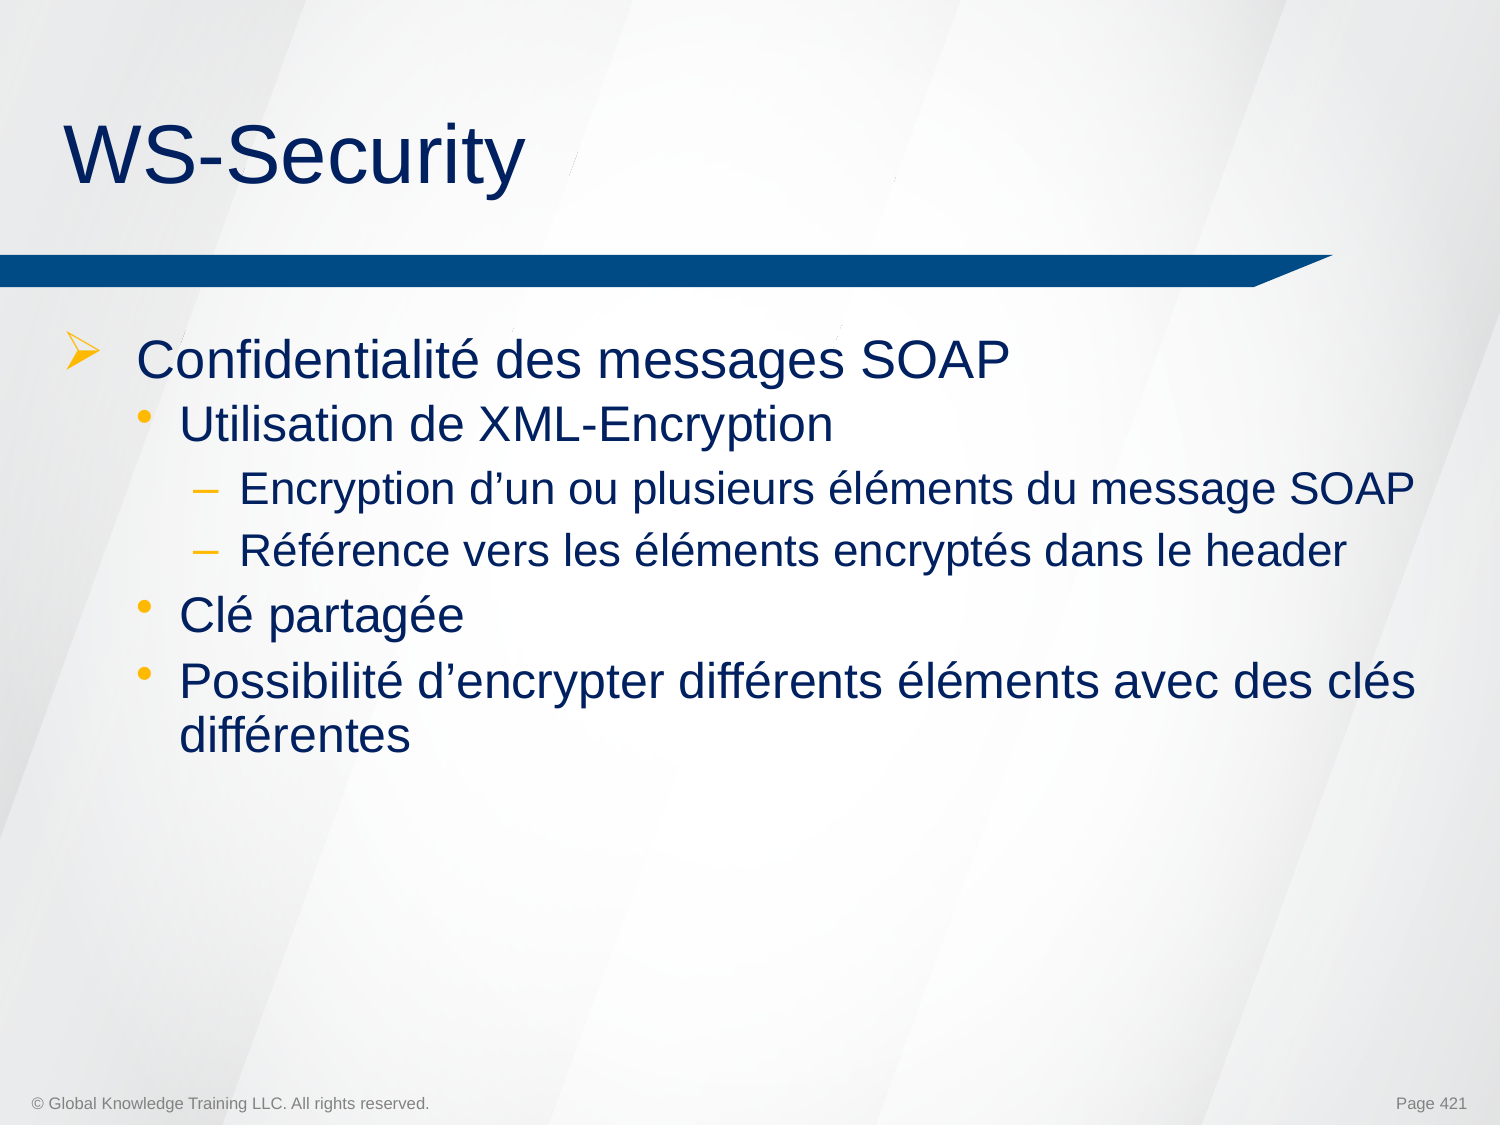

# WS-Security
Confidentialité des messages SOAP
Utilisation de XML-Encryption
Encryption d’un ou plusieurs éléments du message SOAP
Référence vers les éléments encryptés dans le header
Clé partagée
Possibilité d’encrypter différents éléments avec des clés différentes